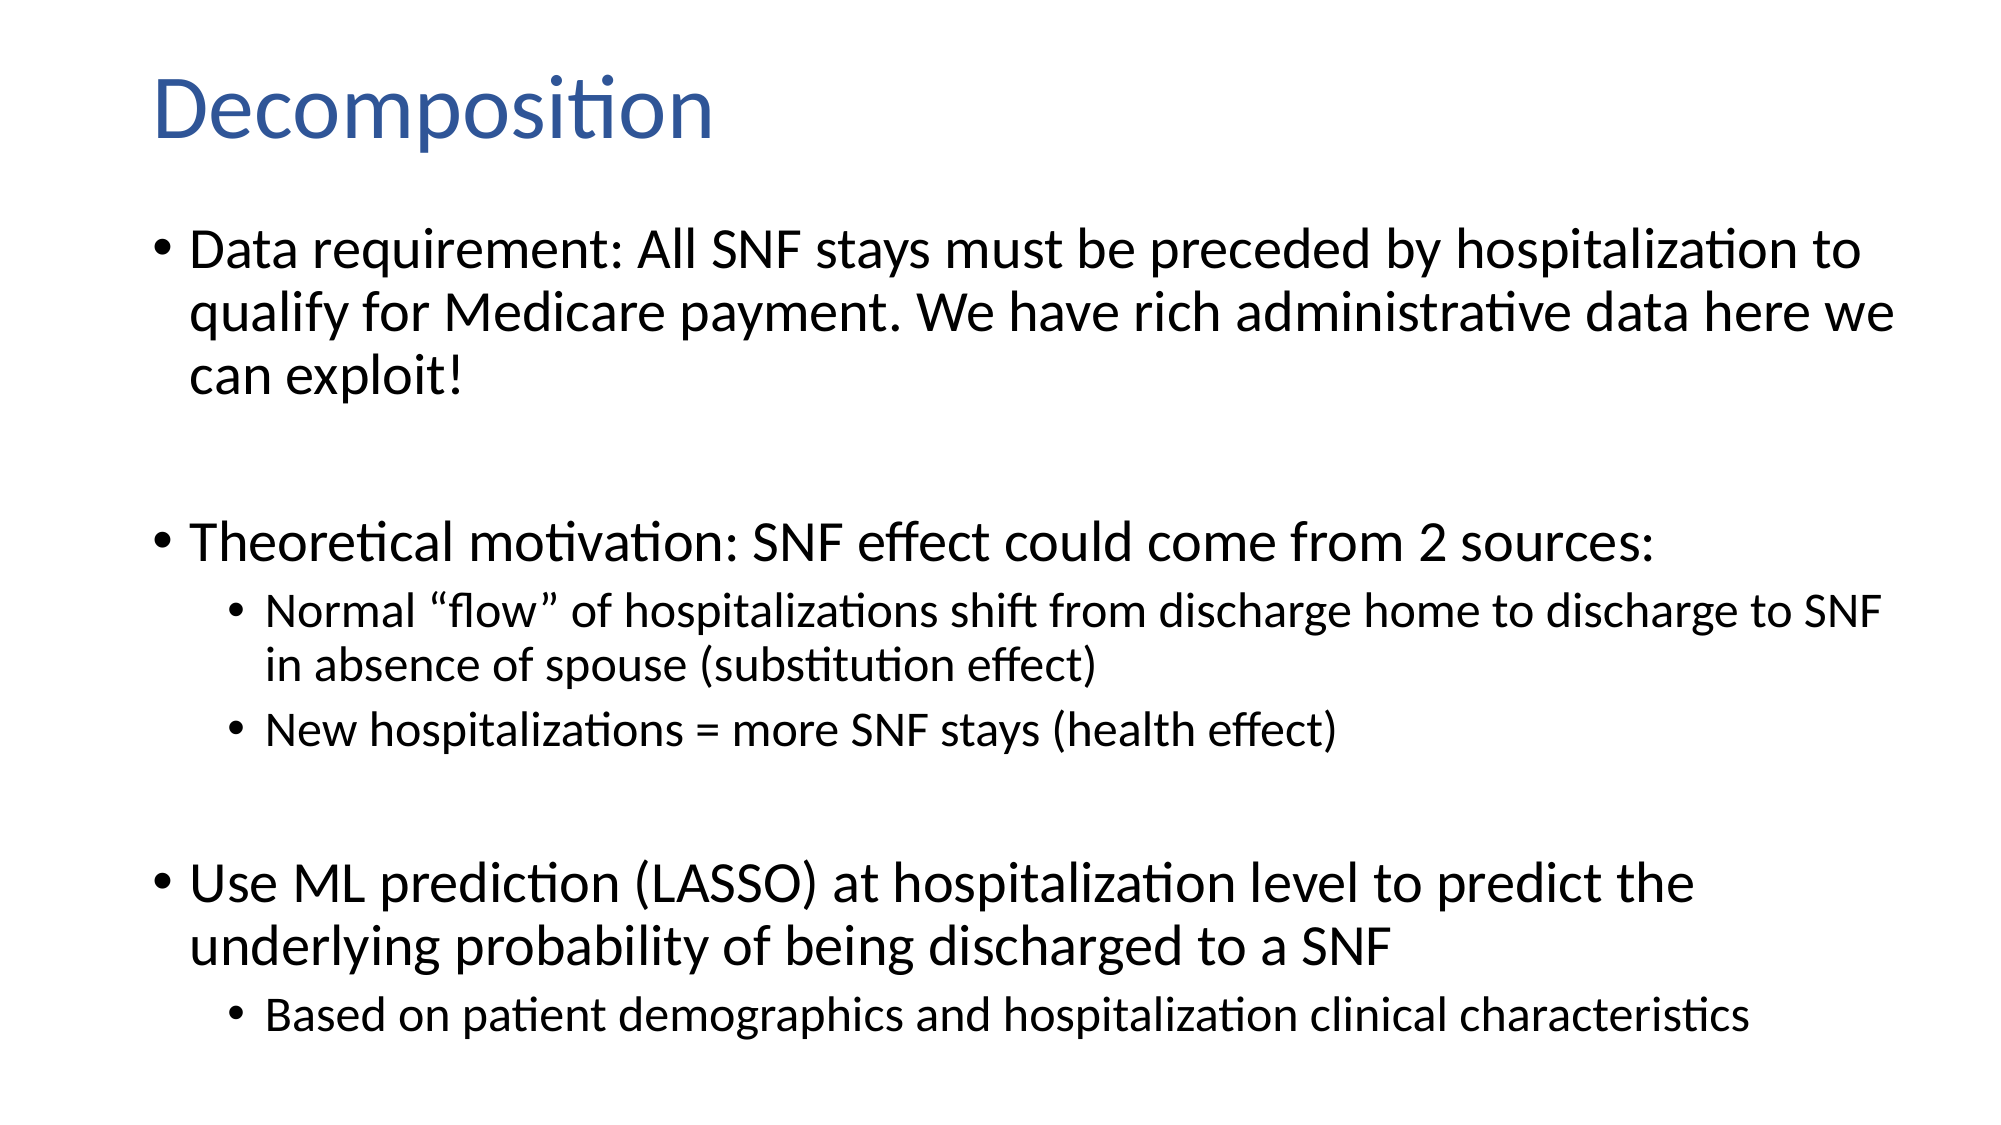

# Decomposition
Data requirement: All SNF stays must be preceded by hospitalization to qualify for Medicare payment. We have rich administrative data here we can exploit!

Theoretical motivation: SNF effect could come from 2 sources:
Normal “flow” of hospitalizations shift from discharge home to discharge to SNF in absence of spouse (substitution effect)
New hospitalizations = more SNF stays (health effect)

Use ML prediction (LASSO) at hospitalization level to predict the underlying probability of being discharged to a SNF
Based on patient demographics and hospitalization clinical characteristics